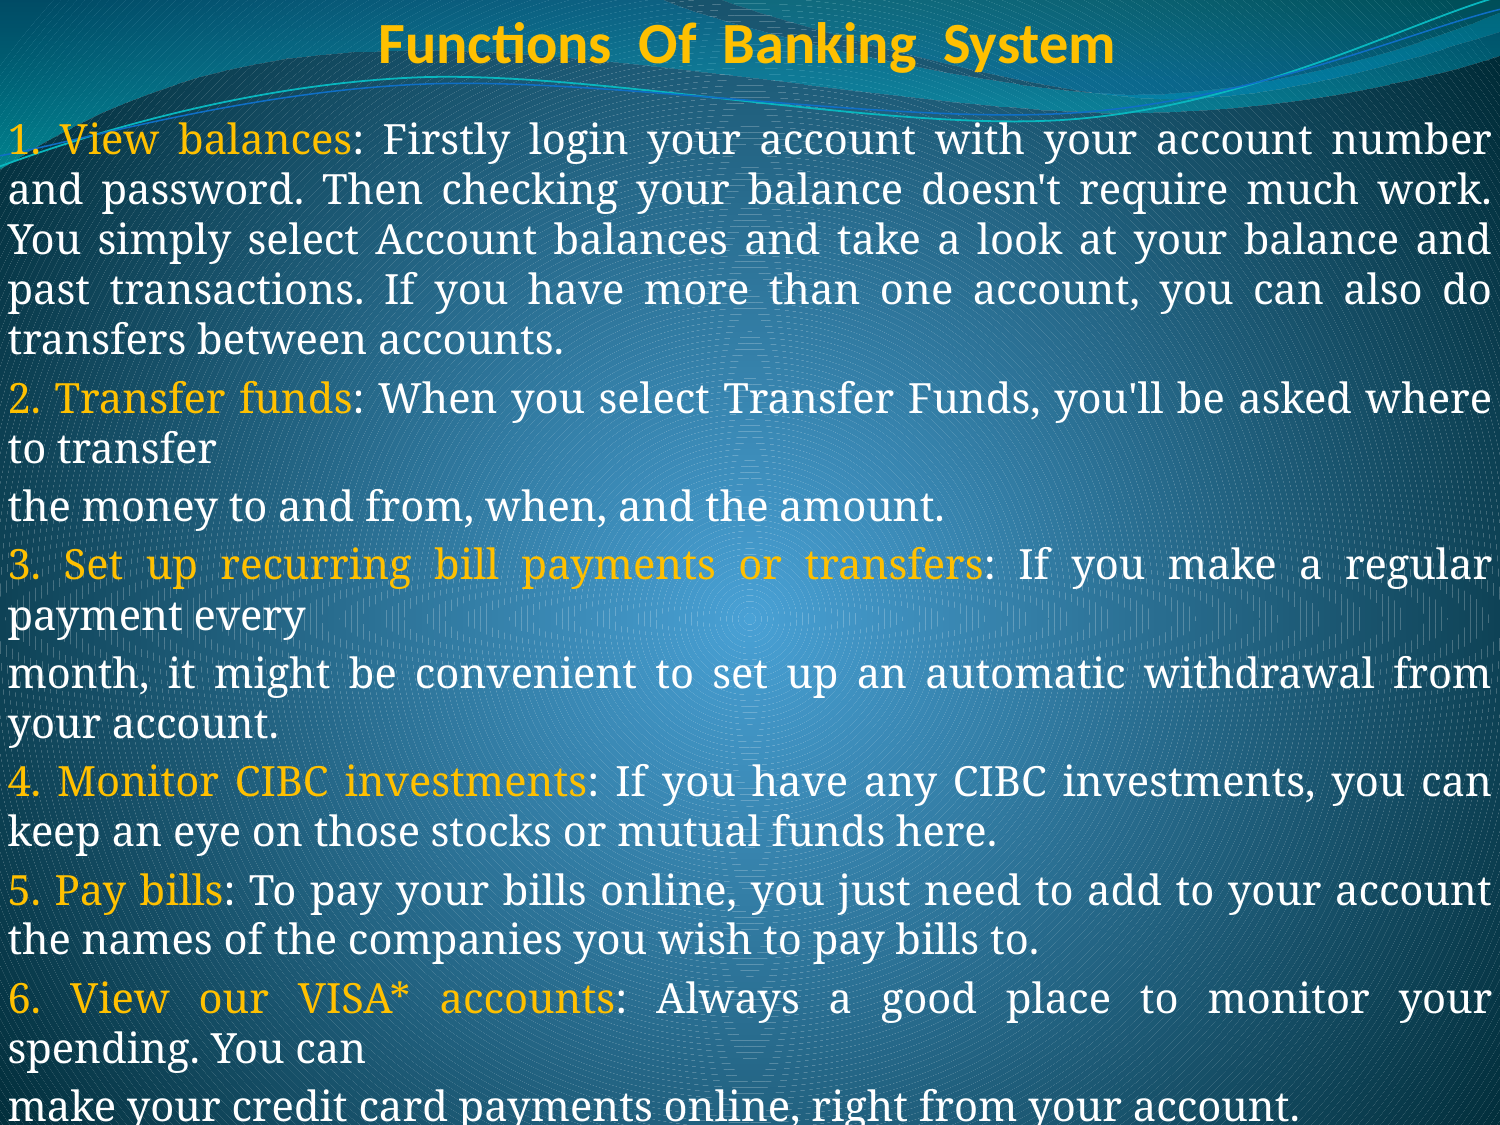

# Functions  Of  Banking  System
1. View balances: Firstly login your account with your account number and password. Then checking your balance doesn't require much work. You simply select Account balances and take a look at your balance and past transactions. If you have more than one account, you can also do transfers between accounts.
2. Transfer funds: When you select Transfer Funds, you'll be asked where to transfer
the money to and from, when, and the amount.
3. Set up recurring bill payments or transfers: If you make a regular payment every
month, it might be convenient to set up an automatic withdrawal from your account.
4. Monitor CIBC investments: If you have any CIBC investments, you can keep an eye on those stocks or mutual funds here.
5. Pay bills: To pay your bills online, you just need to add to your account the names of the companies you wish to pay bills to.
6. View our VISA* accounts: Always a good place to monitor your spending. You can
make your credit card payments online, right from your account.
7. Order Cheques: We don't need them much anymore due to online banking and debit purchases, but if you still use cheques, you can order them directly from the BAMS website.